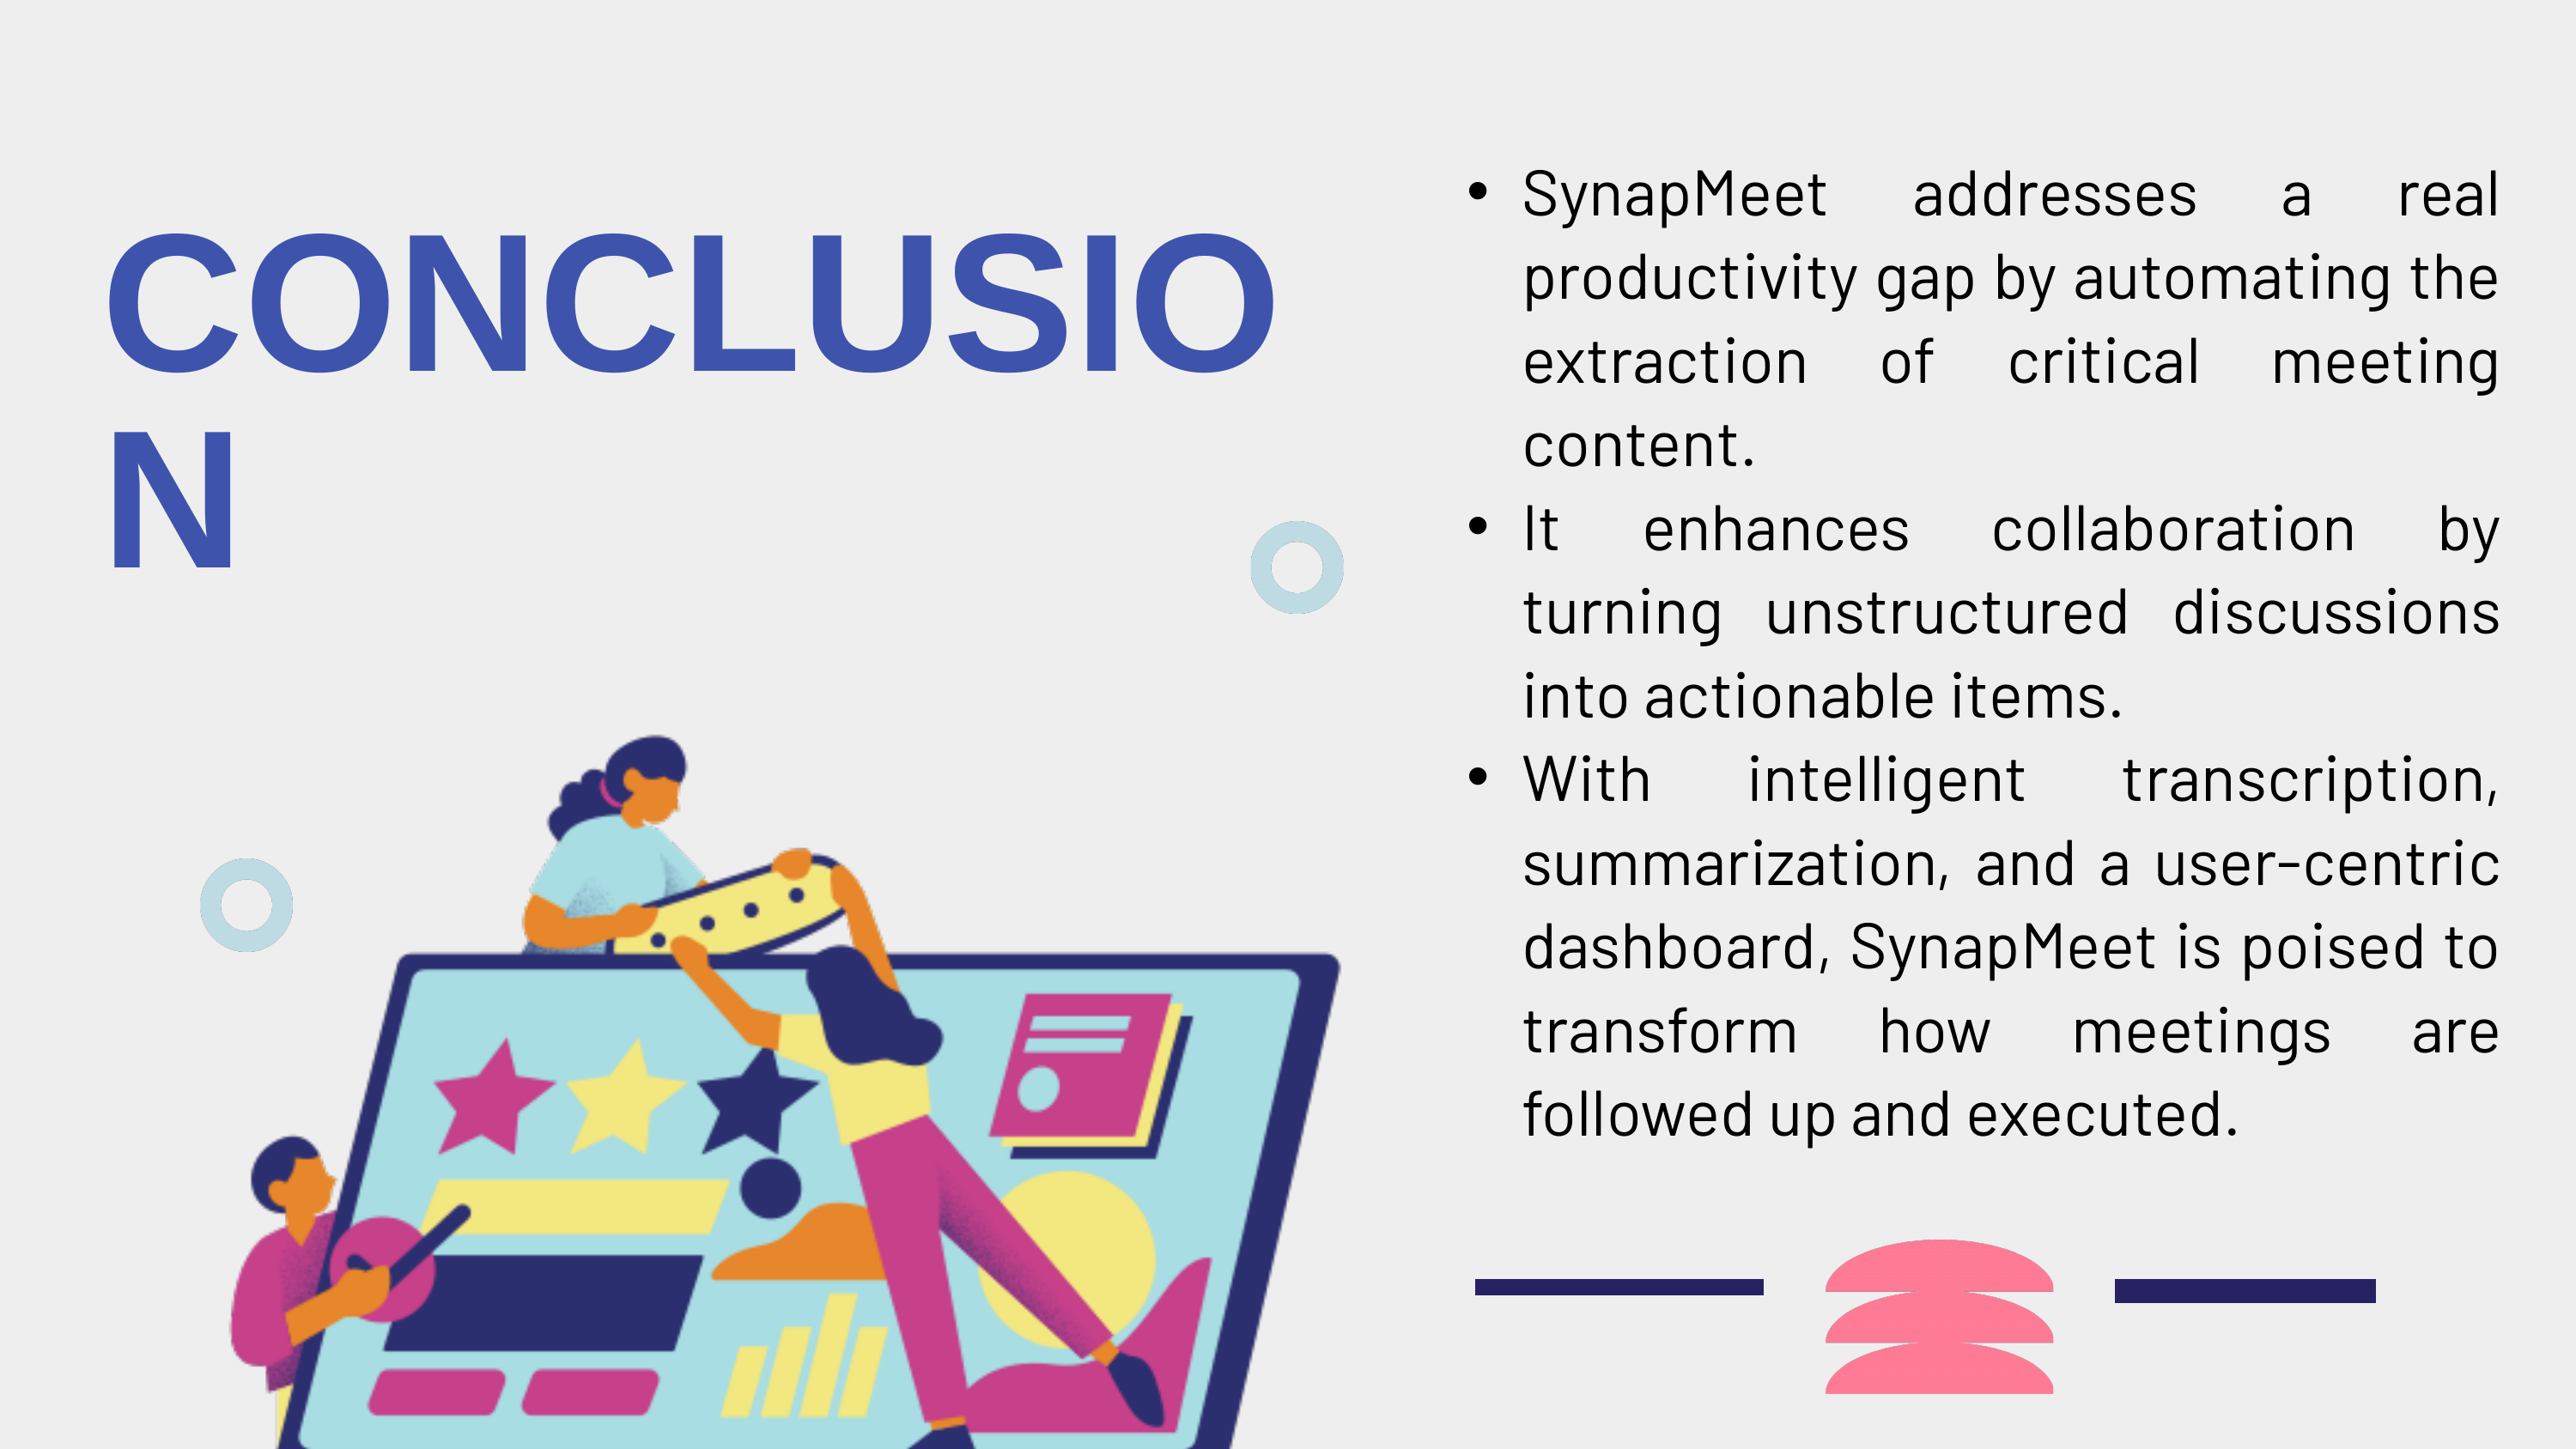

SynapMeet addresses a real productivity gap by automating the extraction of critical meeting content.
It enhances collaboration by turning unstructured discussions into actionable items.
With intelligent transcription, summarization, and a user-centric dashboard, SynapMeet is poised to transform how meetings are followed up and executed.
CONCLUSION